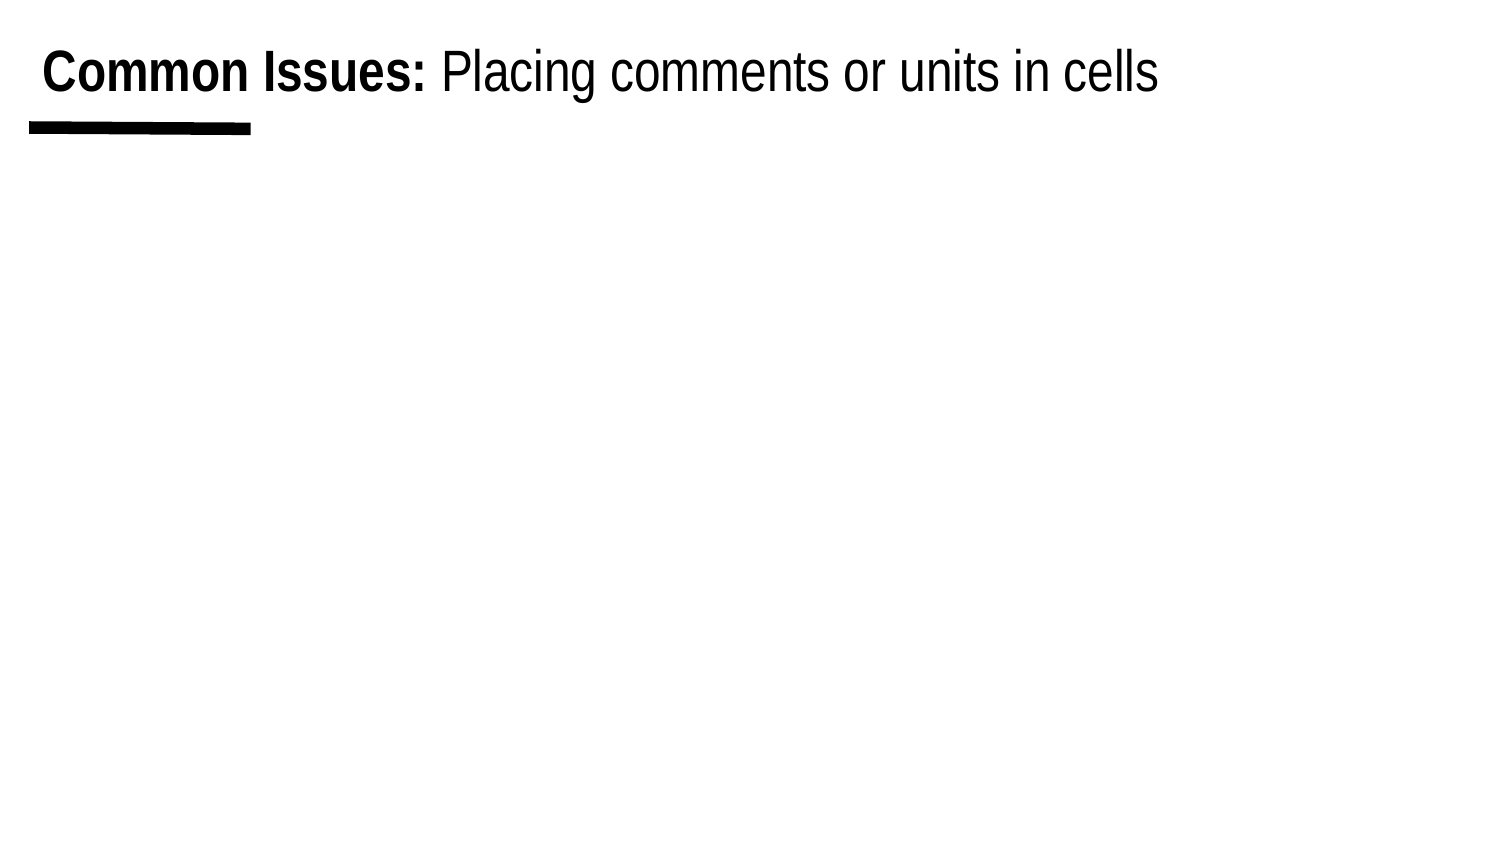

# Common Issues: Placing comments or units in cells